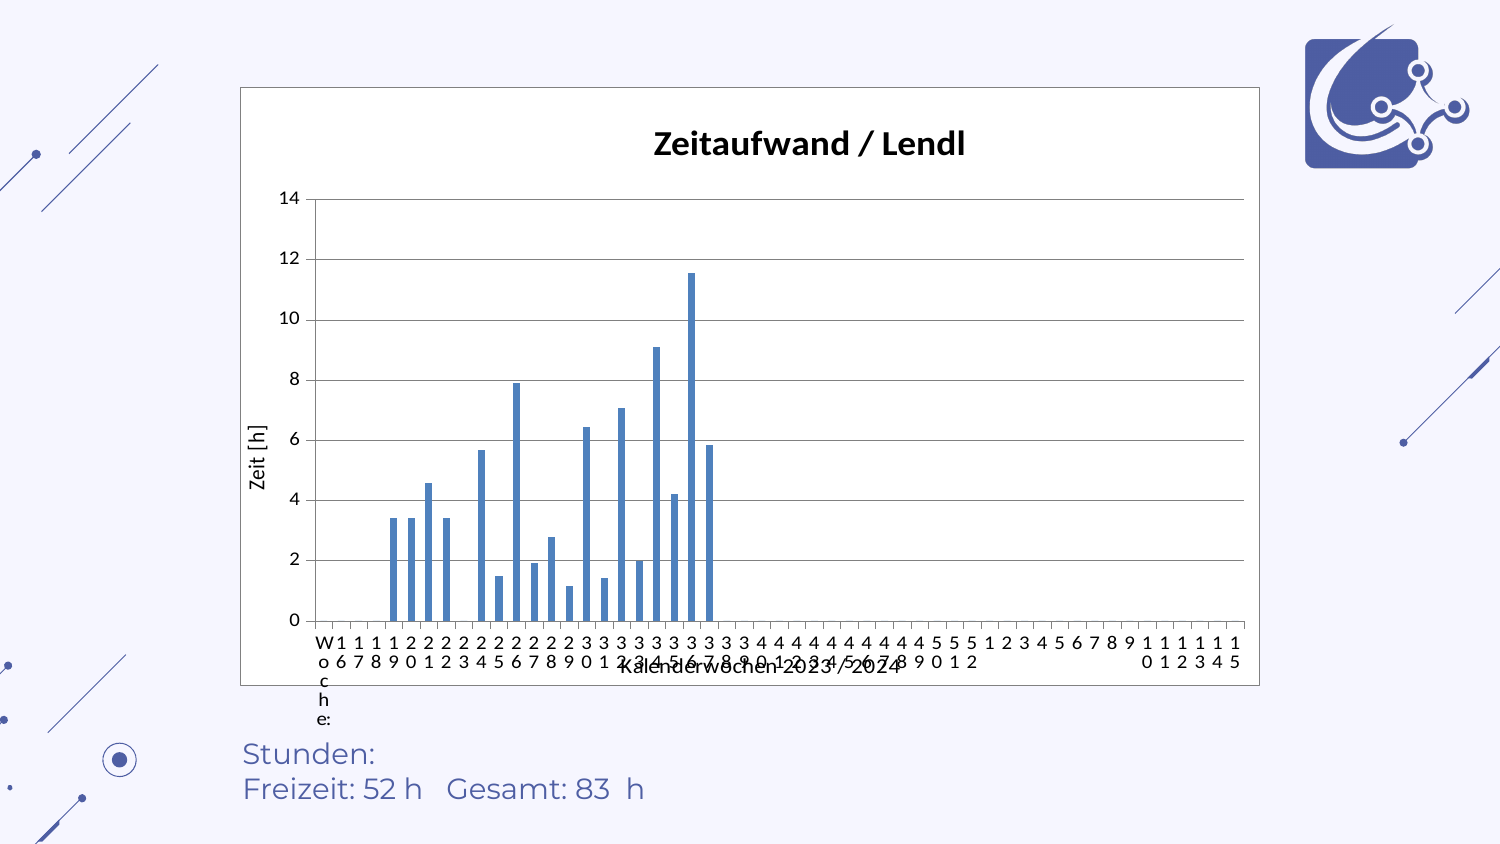

### Chart: Zeitaufwand / Lendl

| Category | Arbeitszeit: |
|---|---|
| Woche: | 0.0 |
| 16 | 0.0 |
| 17 | 0.0 |
| 18 | 0.0 |
| 19 | 3.4166666666666665 |
| 20 | 3.4166666666666665 |
| 21 | 4.583333333333333 |
| 22 | 3.4166666666666665 |
| 23 | 0.0 |
| 24 | 5.683333333333334 |
| 25 | 1.4833333333333334 |
| 26 | 7.9 |
| 27 | 1.9333333333333331 |
| 28 | 2.8 |
| 29 | 1.15 |
| 30 | 6.45 |
| 31 | 1.4333333333333333 |
| 32 | 7.066666666666667 |
| 33 | 2.0 |
| 34 | 9.1 |
| 35 | 4.216666666666667 |
| 36 | 11.566666666666666 |
| 37 | 5.85 |
| 38 | 0.0 |
| 39 | 0.0 |
| 40 | 0.0 |
| 41 | 0.0 |
| 42 | 0.0 |
| 43 | 0.0 |
| 44 | 0.0 |
| 45 | 0.0 |
| 46 | 0.0 |
| 47 | 0.0 |
| 48 | 0.0 |
| 49 | 0.0 |
| 50 | 0.0 |
| 51 | 0.0 |
| 52 | 0.0 |
| 1 | 0.0 |
| 2 | 0.0 |
| 3 | 0.0 |
| 4 | 0.0 |
| 5 | 0.0 |
| 6 | 0.0 |
| 7 | 0.0 |
| 8 | 0.0 |
| 9 | 0.0 |
| 10 | 0.0 |
| 11 | 0.0 |
| 12 | 0.0 |
| 13 | 0.0 |
| 14 | 0.0 |
| 15 | 0.0 |
# Zeitaufwand

Stunden:
Freizeit: 52 h	Gesamt: 83  h